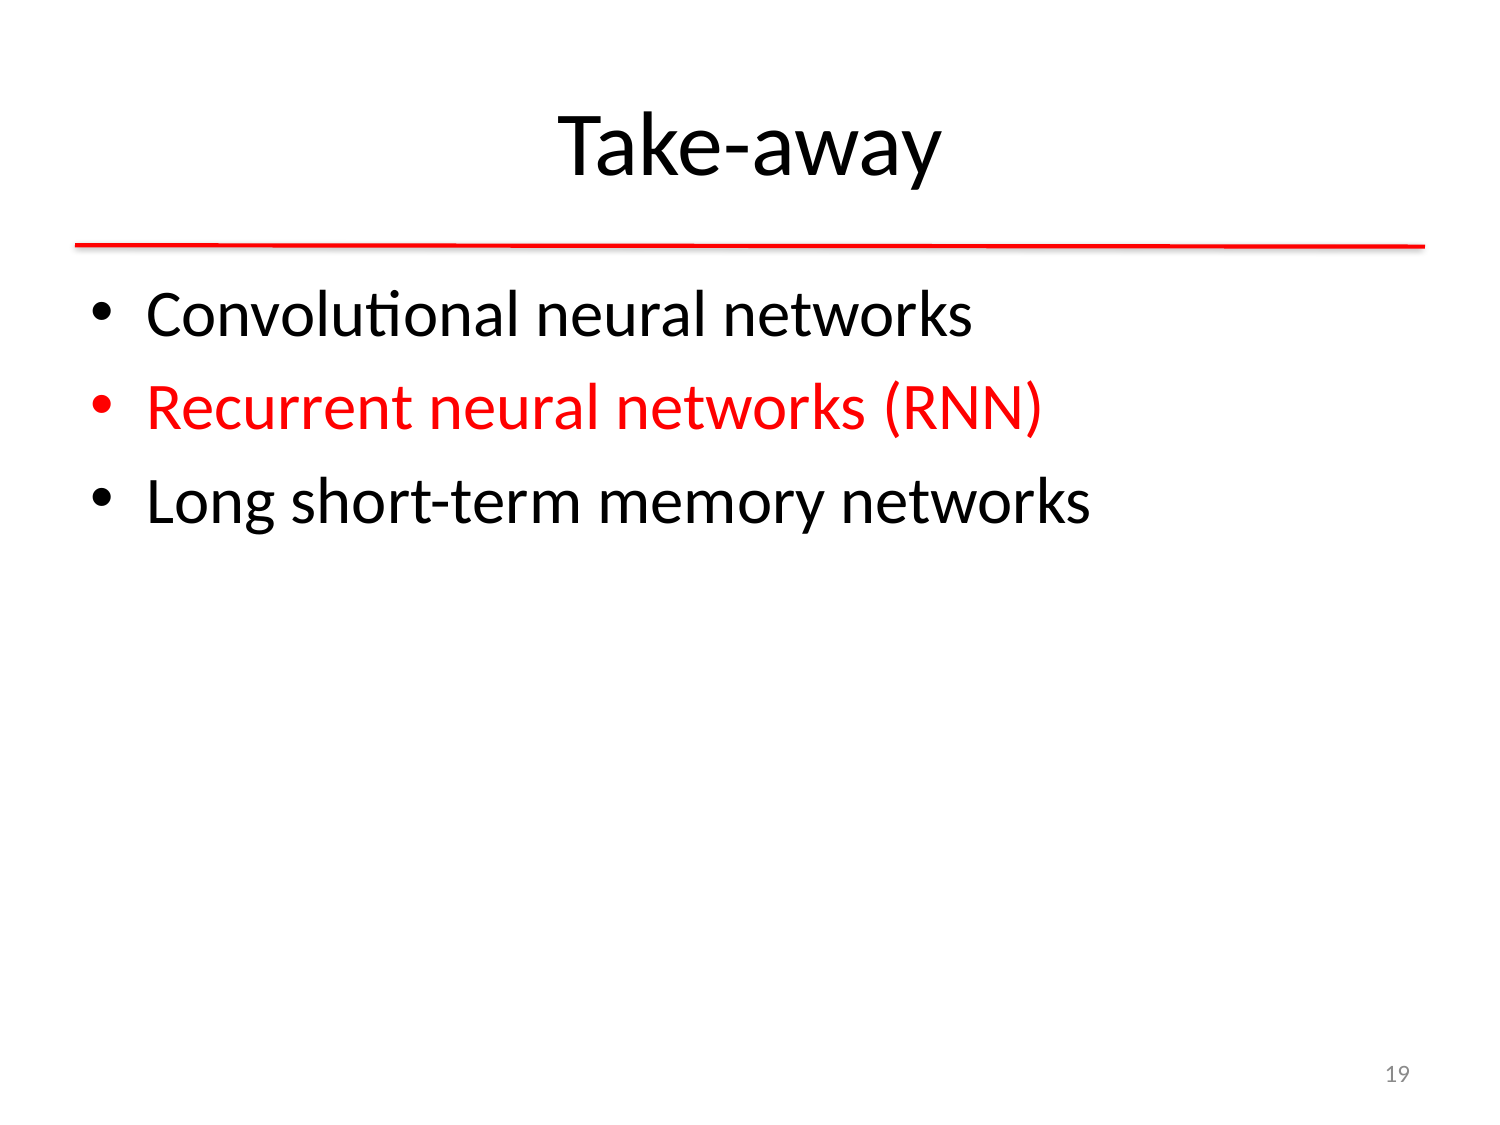

# Take-away
Convolutional neural networks
Recurrent neural networks (RNN)
Long short-term memory networks
19